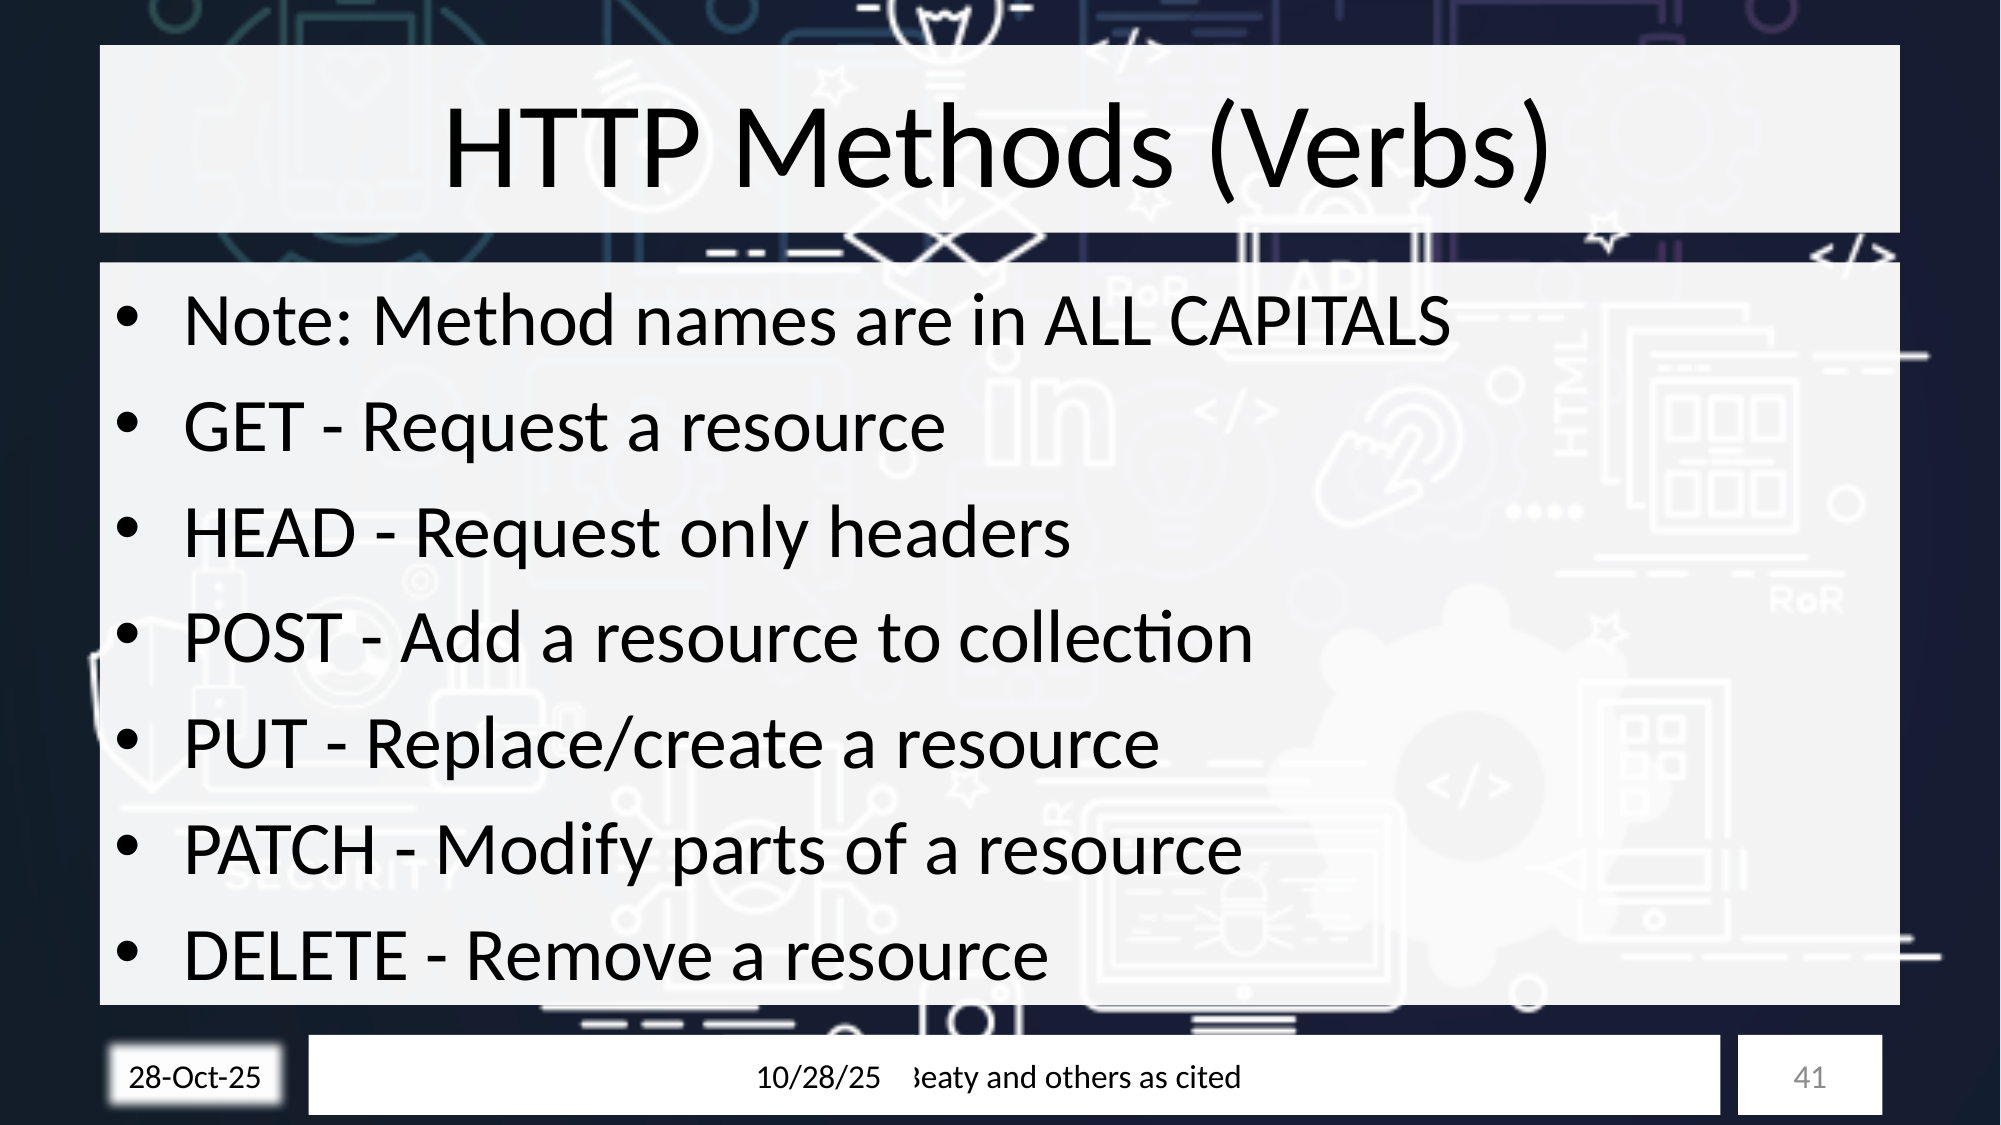

# HTTP Methods (Verbs)
Note: Method names are in ALL CAPITALS
GET - Request a resource
HEAD - Request only headers
POST - Add a resource to collection
PUT - Replace/create a resource
PATCH - Modify parts of a resource
DELETE - Remove a resource

© Steve Beaty and others as cited
41
10/28/25